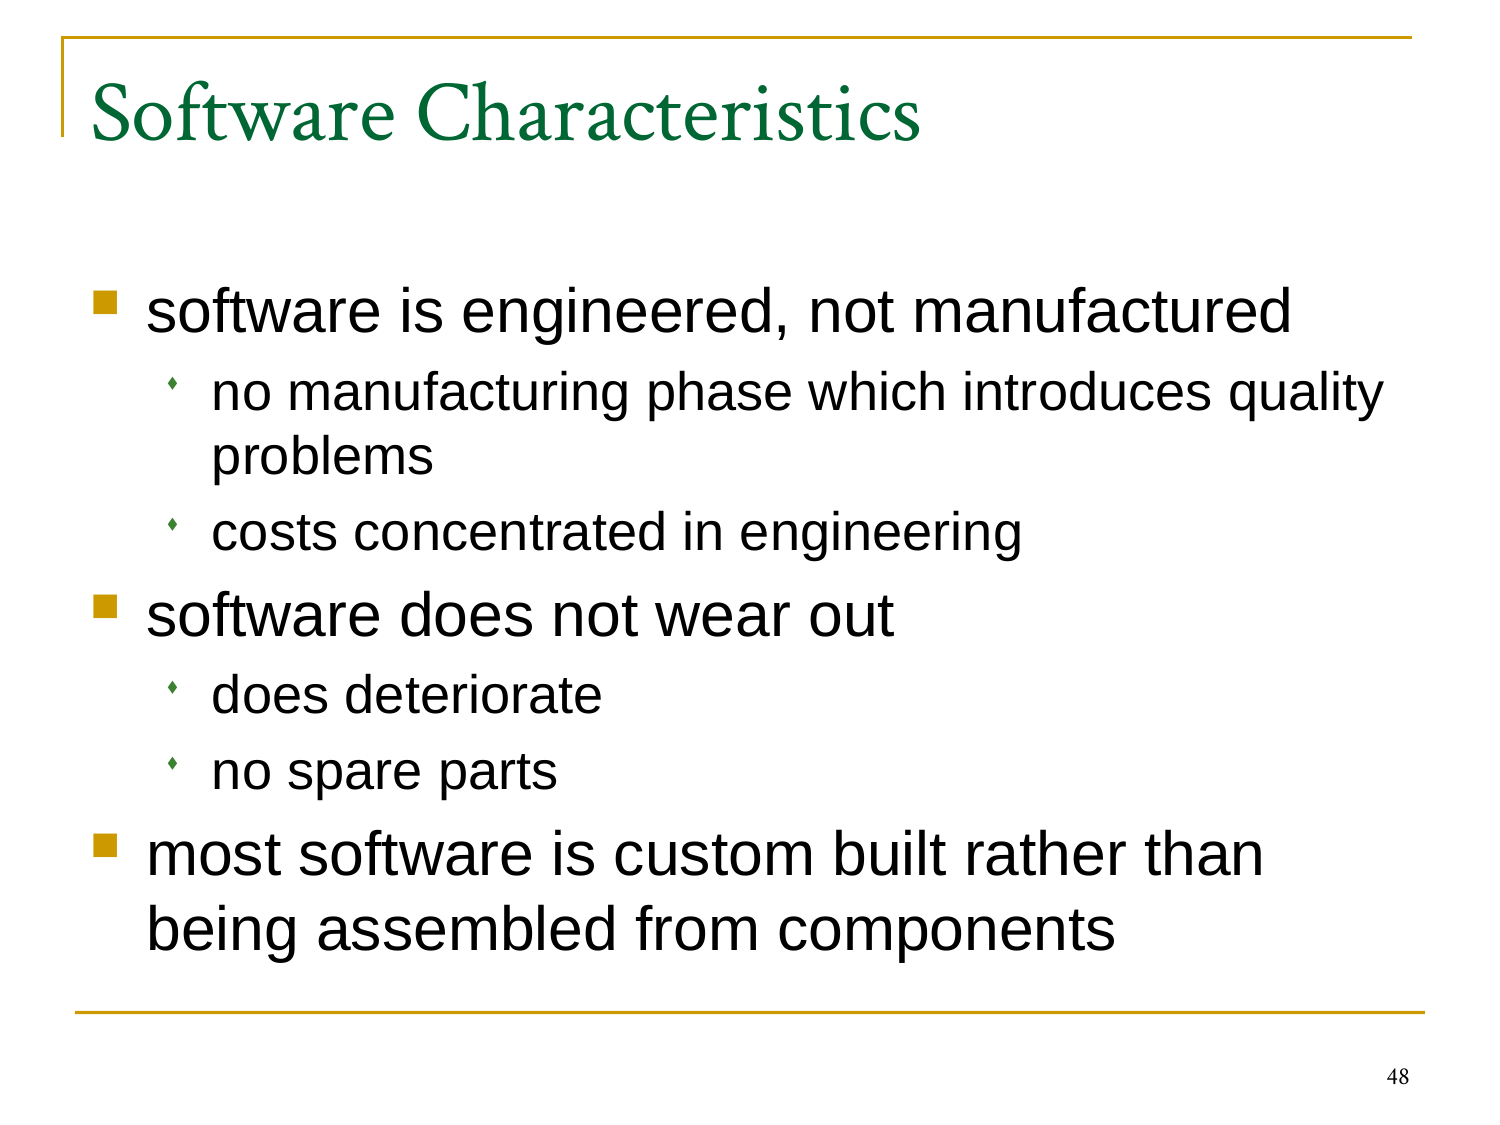

# Software Characteristics
software is engineered, not manufactured
no manufacturing phase which introduces quality problems
costs concentrated in engineering
software does not wear out
does deteriorate
no spare parts
most software is custom built rather than being assembled from components

48